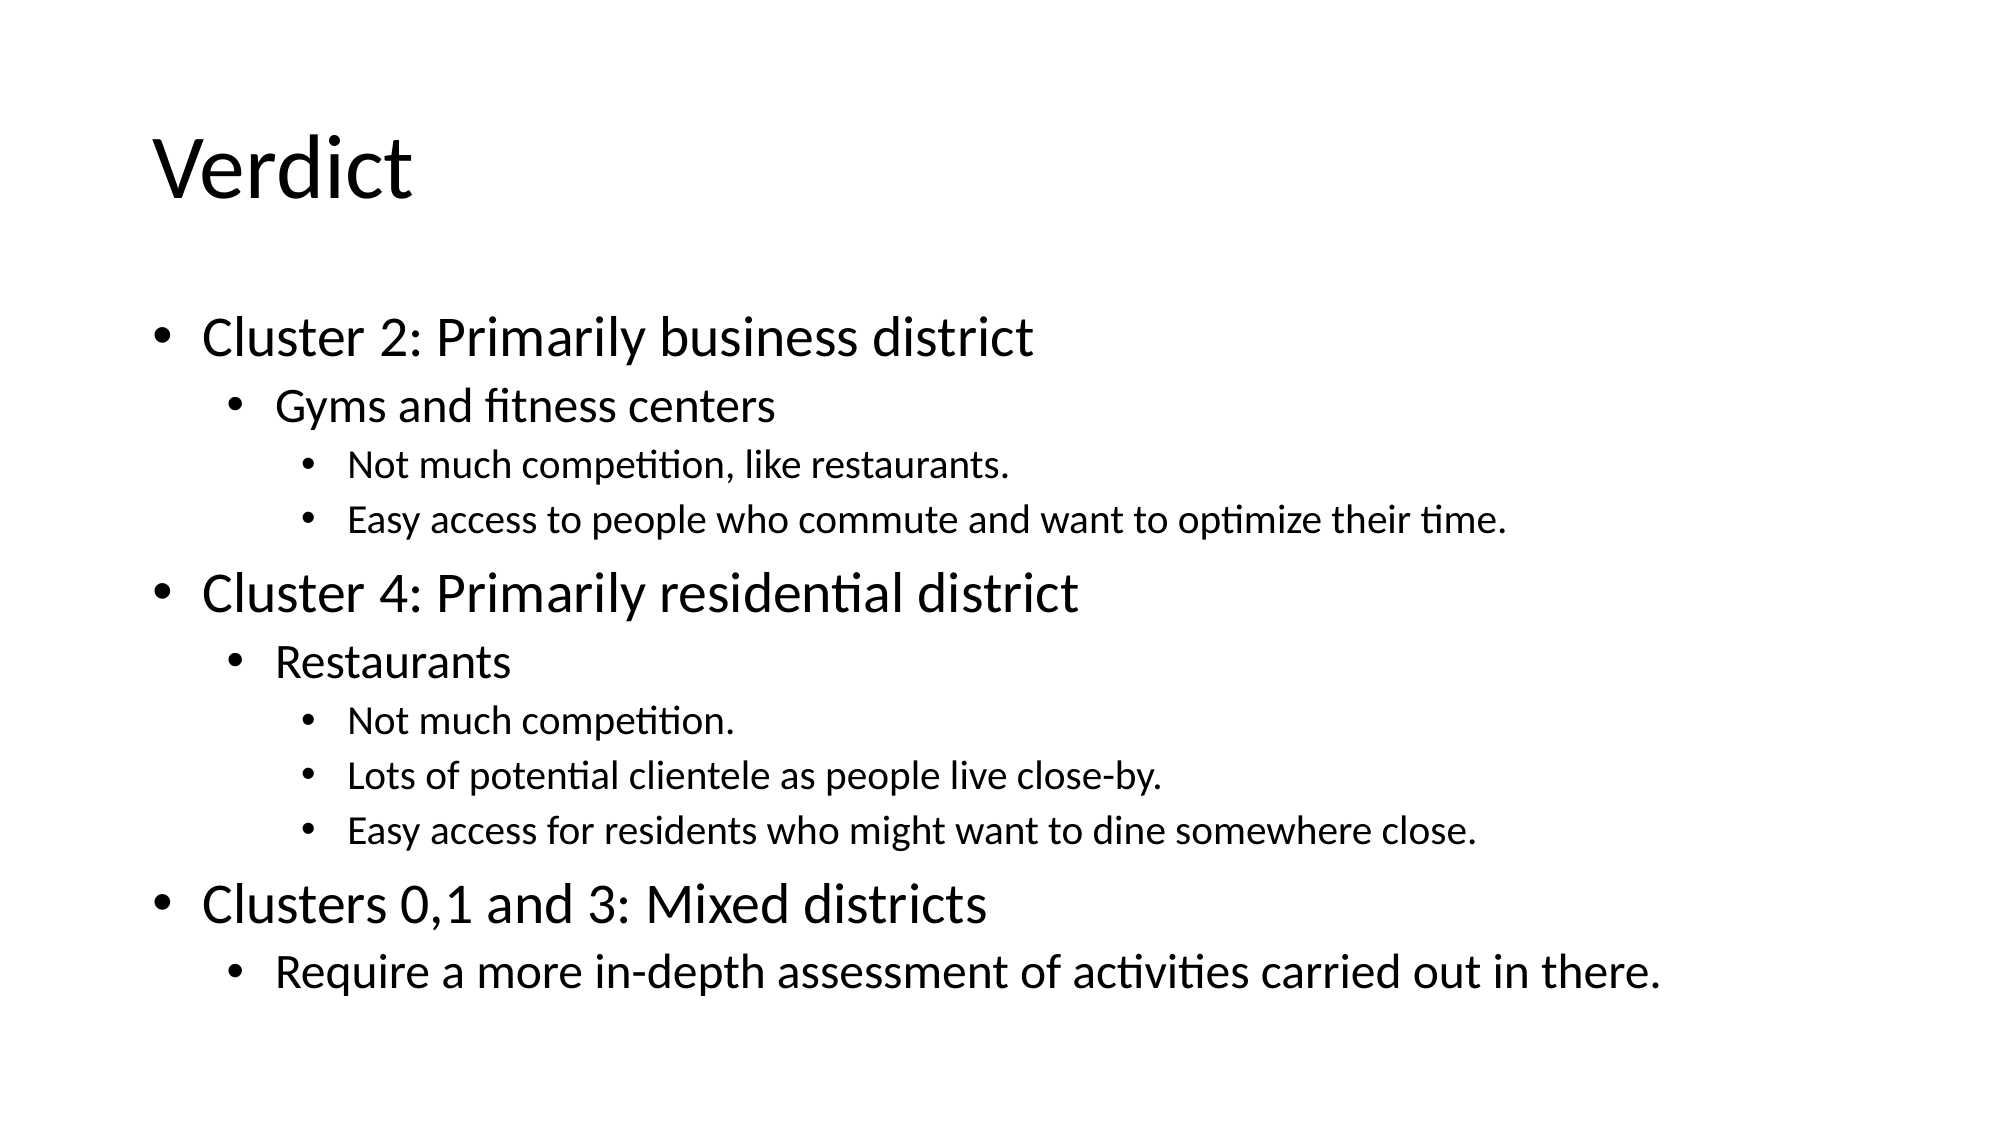

# Verdict
 Cluster 2: Primarily business district
 Gyms and fitness centers
 Not much competition, like restaurants.
 Easy access to people who commute and want to optimize their time.
 Cluster 4: Primarily residential district
 Restaurants
 Not much competition.
 Lots of potential clientele as people live close-by.
 Easy access for residents who might want to dine somewhere close.
 Clusters 0,1 and 3: Mixed districts
 Require a more in-depth assessment of activities carried out in there.